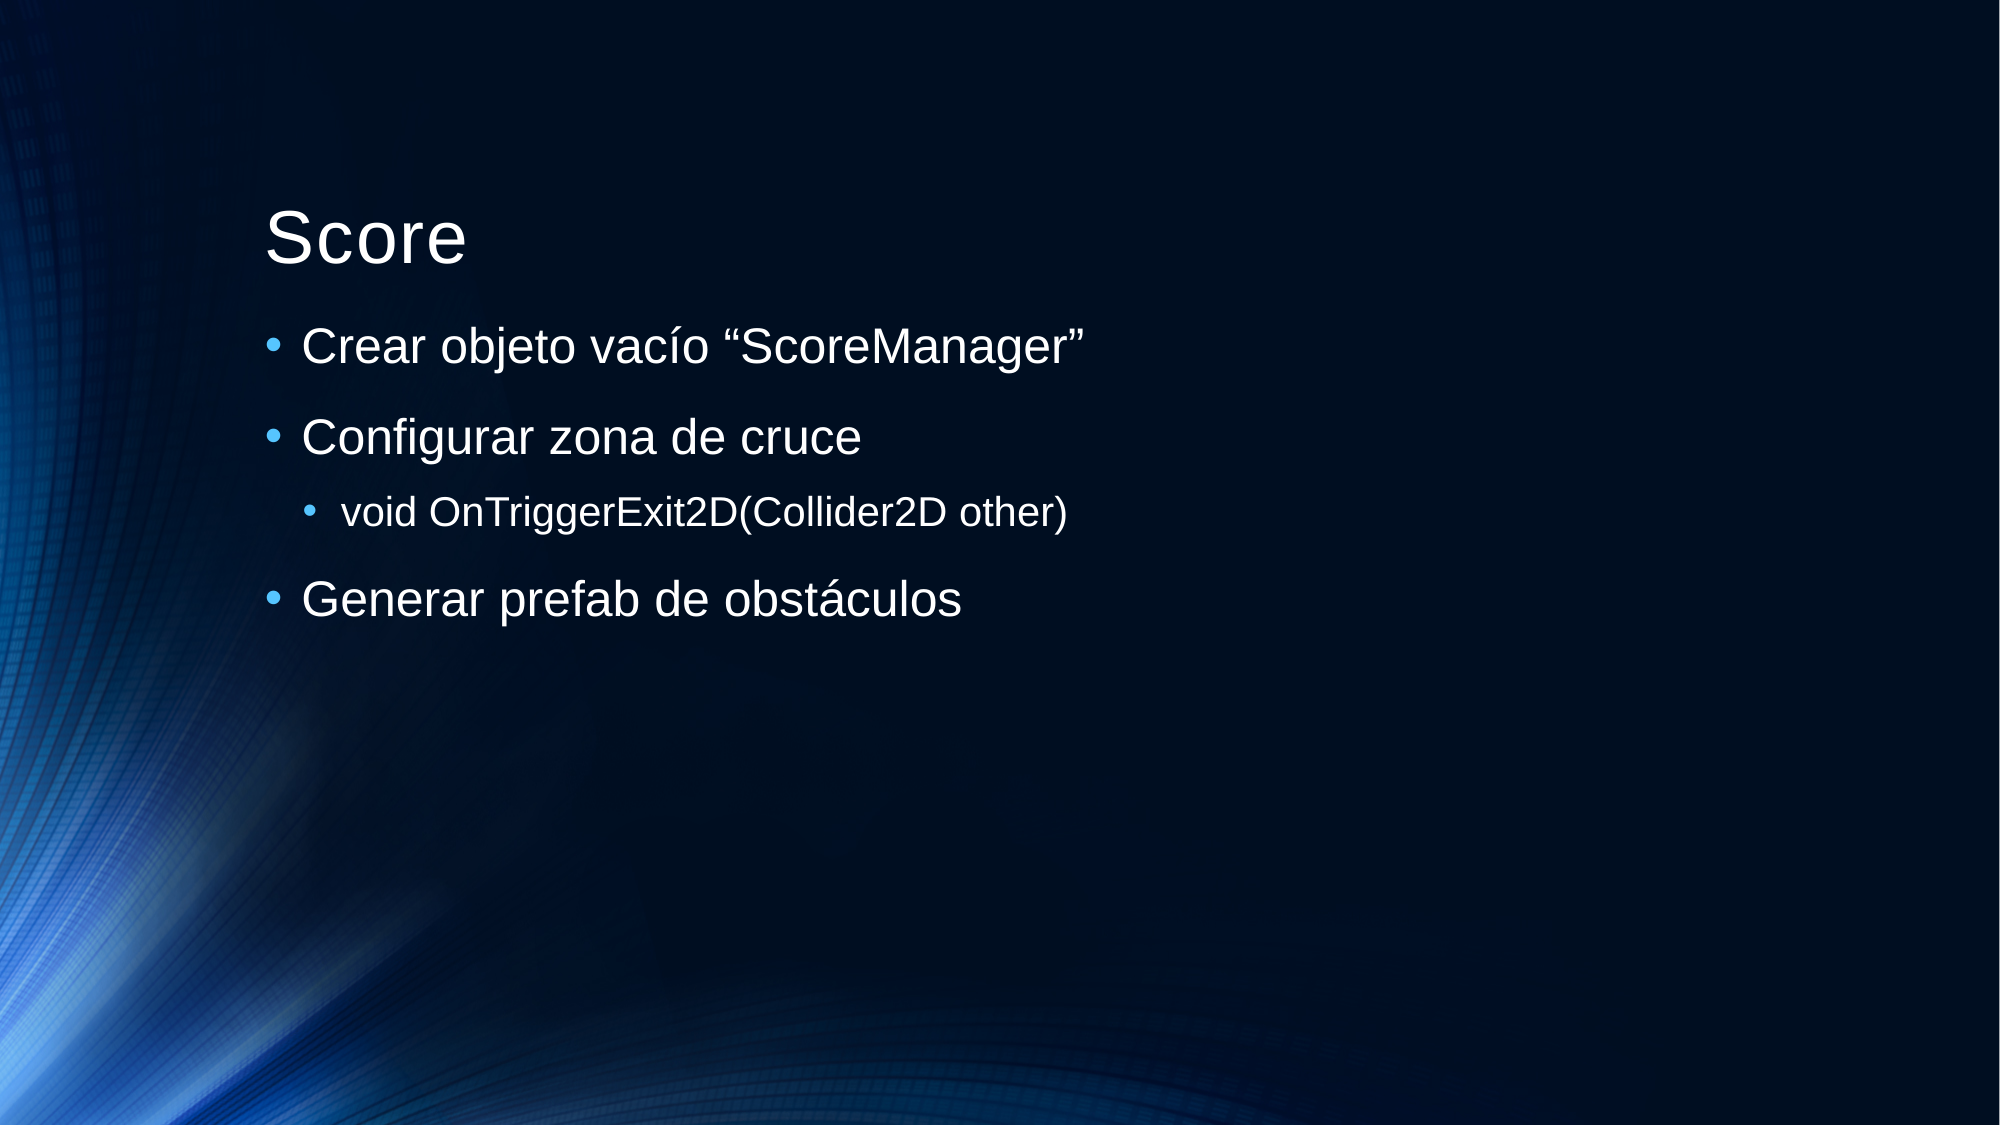

# Score
Crear objeto vacío “ScoreManager”
Configurar zona de cruce
void OnTriggerExit2D(Collider2D other)
Generar prefab de obstáculos